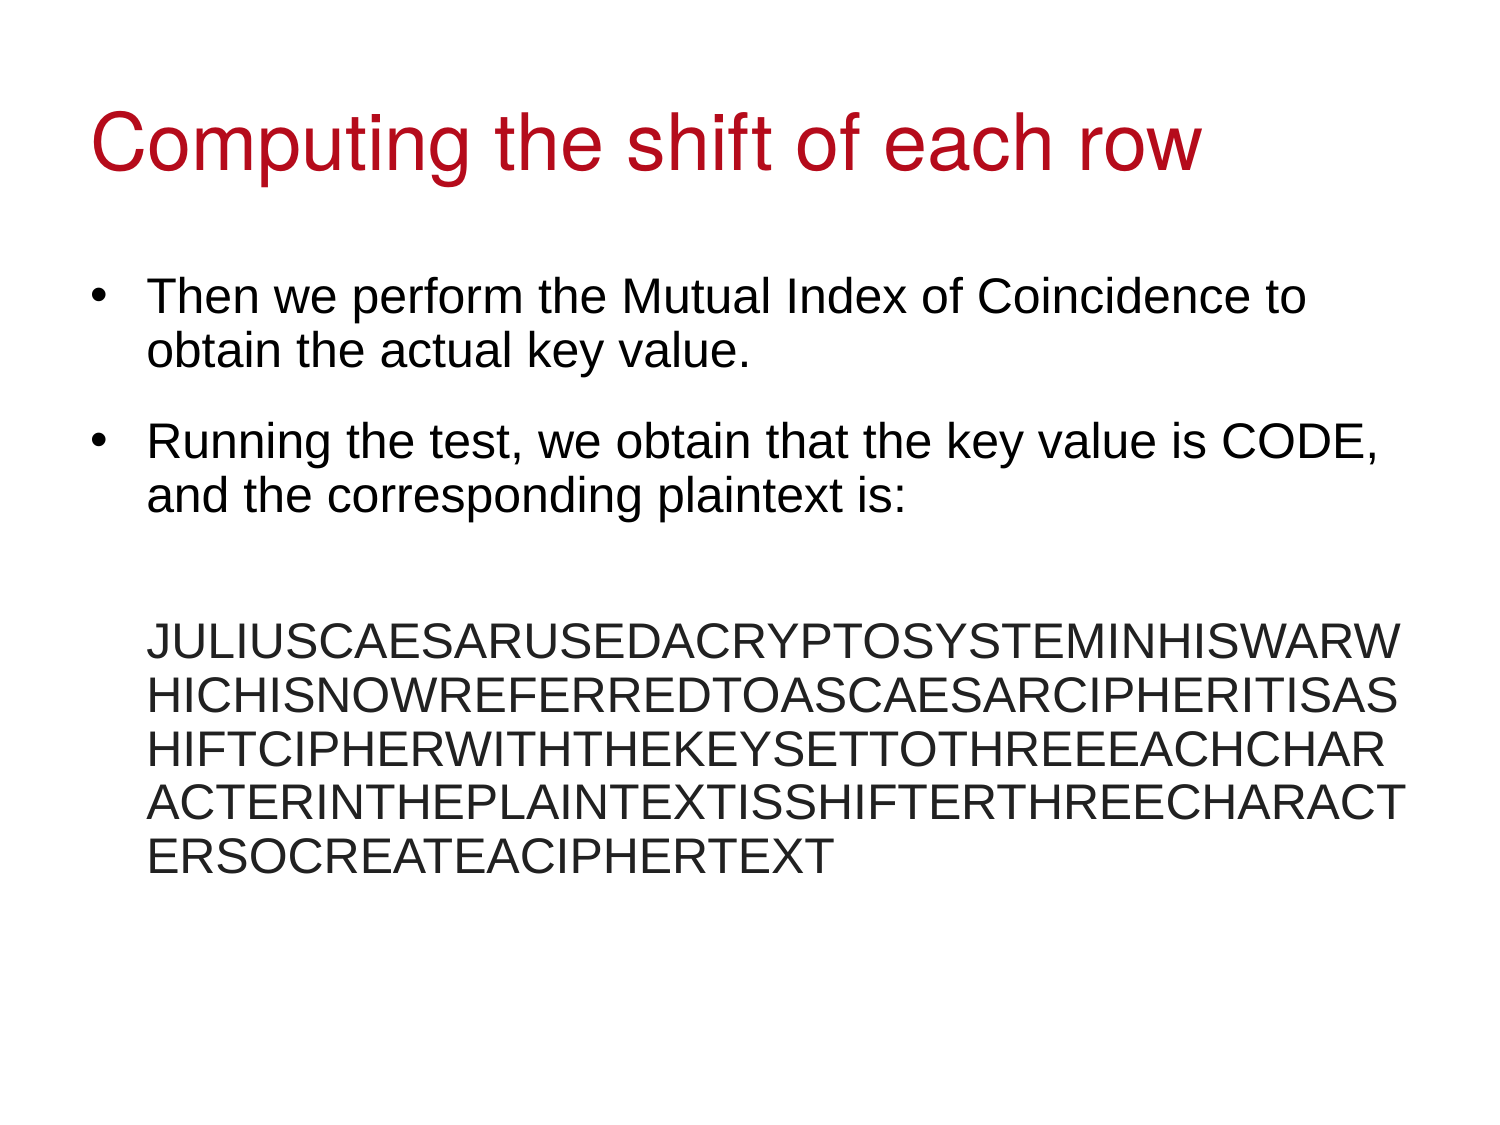

# Computing the shift of each row
Then we perform the Mutual Index of Coincidence to obtain the actual key value.
Running the test, we obtain that the key value is CODE, and the corresponding plaintext is:
  JULIUSCAESARUSEDACRYPTOSYSTEMINHISWARWHICHISNOWREFERREDTOASCAESARCIPHERITISASHIFTCIPHERWITHTHEKEYSETTOTHREEEACHCHARACTERINTHEPLAINTEXTISSHIFTERTHREECHARACTERSOCREATEACIPHERTEXT